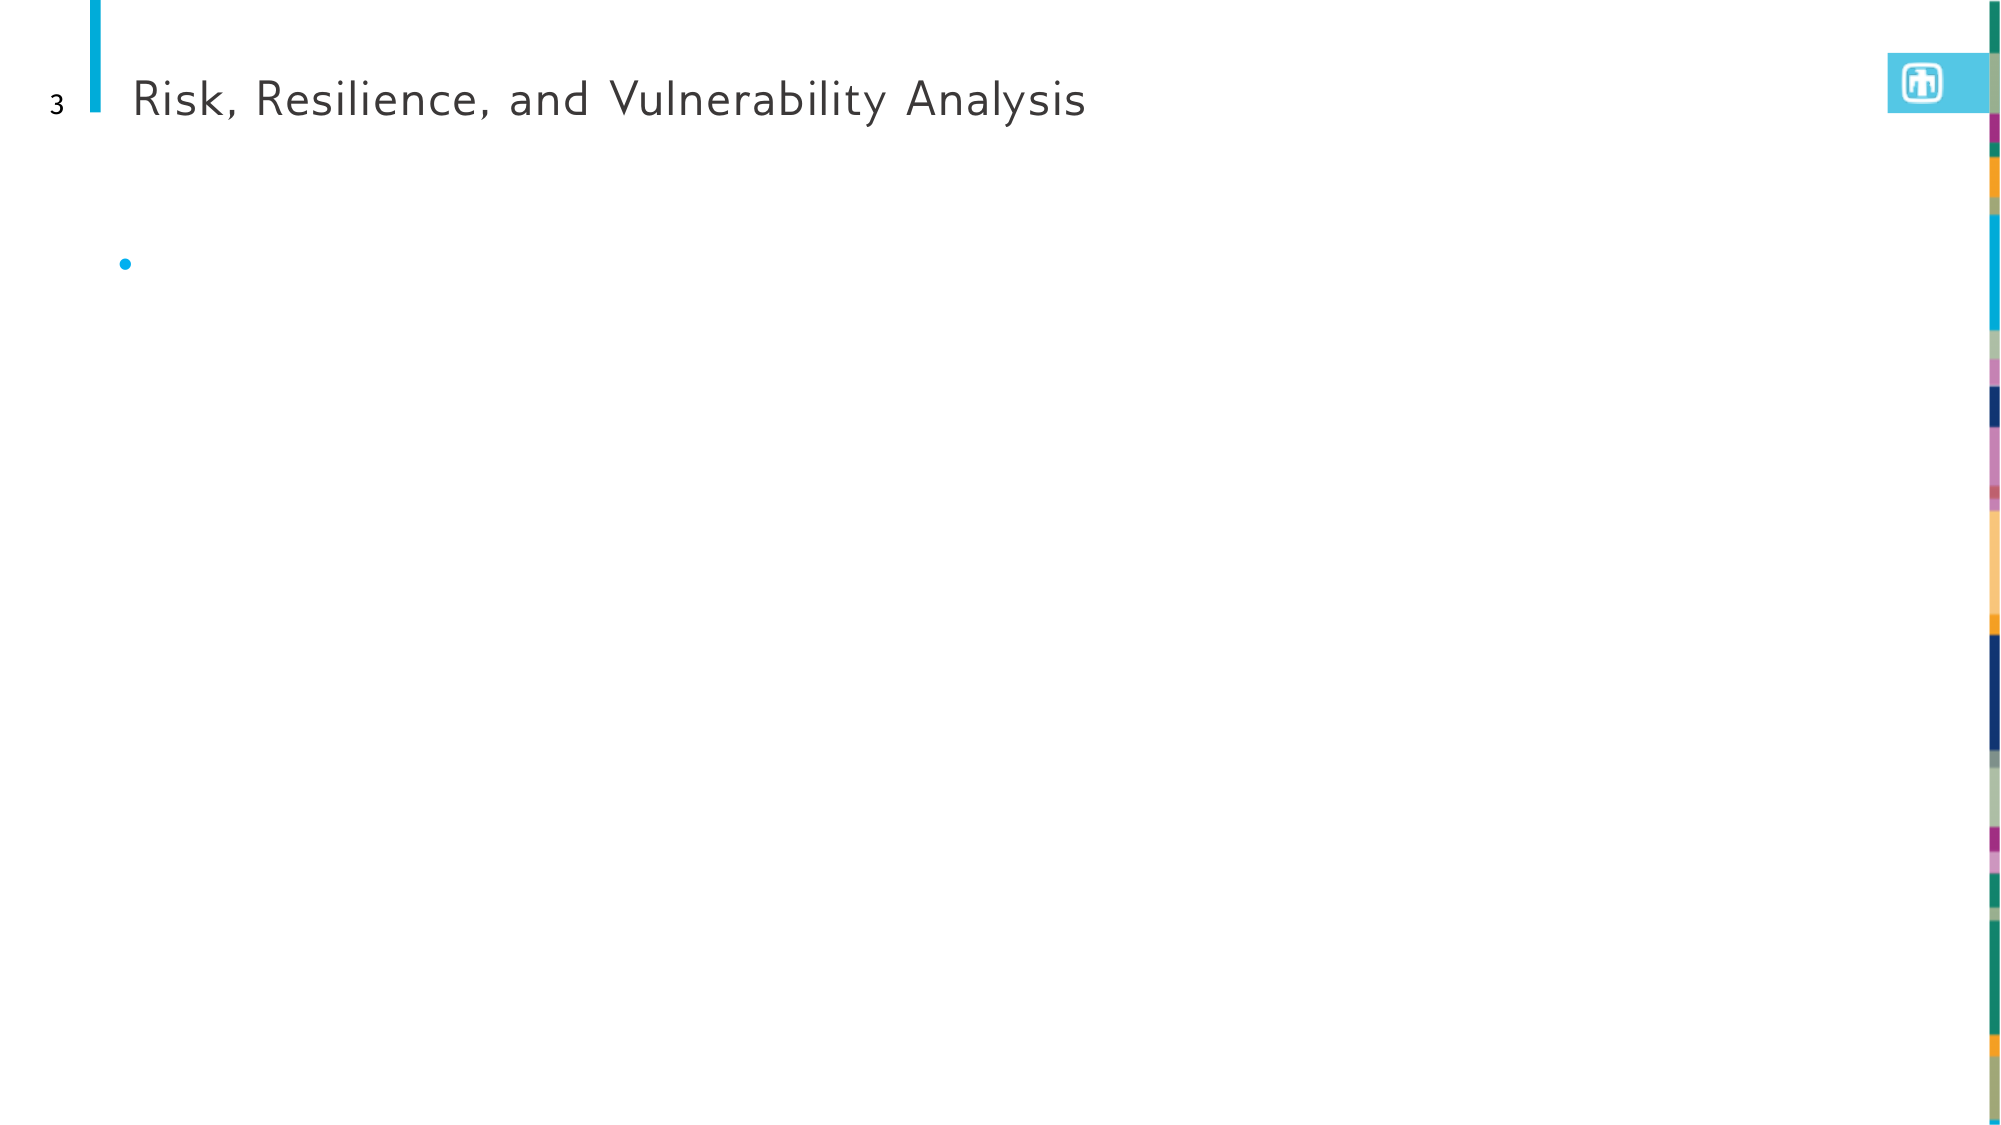

# Risk, Resilience, and Vulnerability Analysis
3